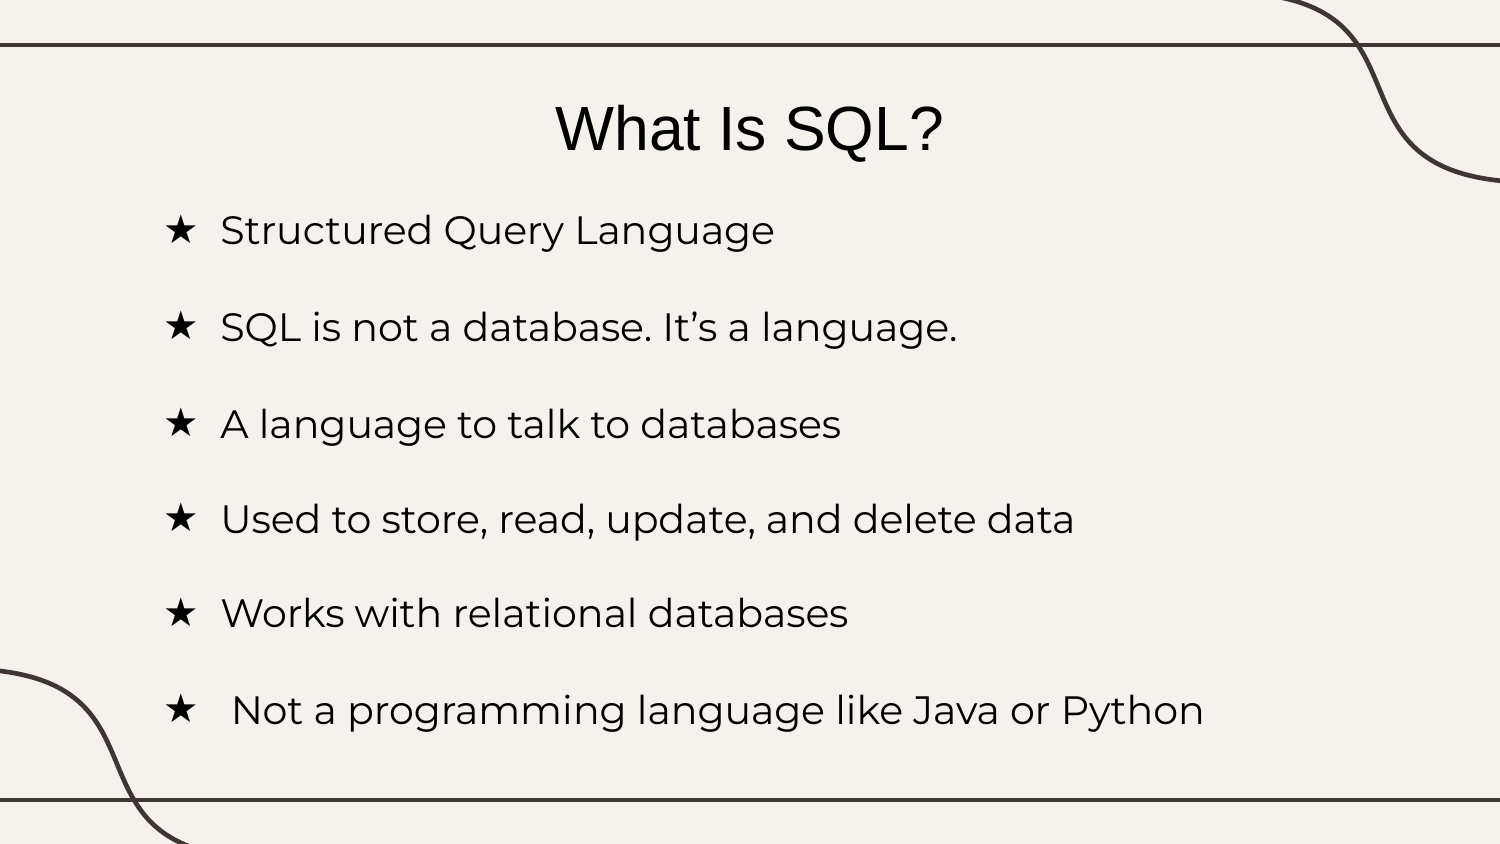

# What Is SQL?
Structured Query Language

SQL is not a database. It’s a language.

A language to talk to databases
Used to store, read, update, and delete data
Works with relational databases

 Not a programming language like Java or Python